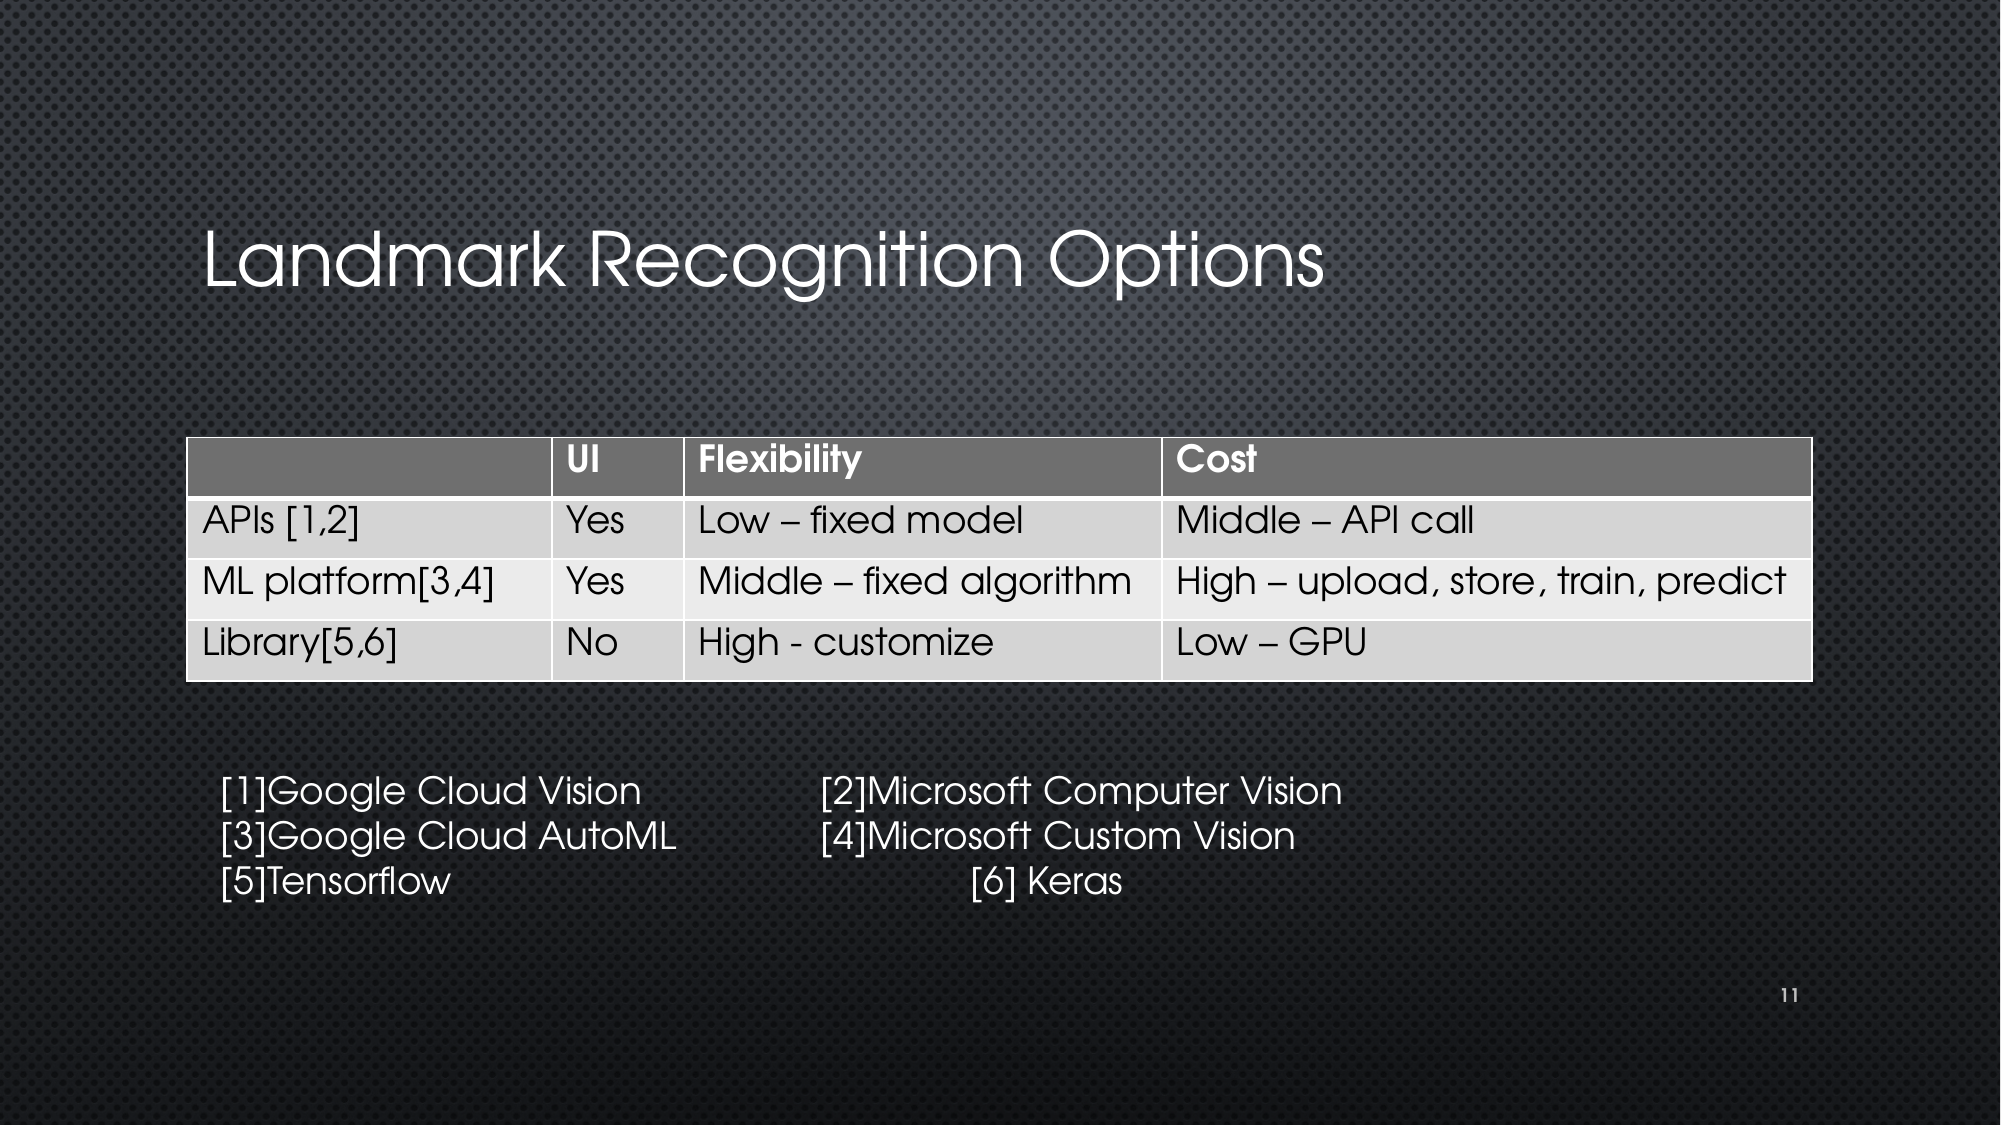

# Landmark Recognition Options
|  | UI | Flexibility | Cost |
| --- | --- | --- | --- |
| APIs [1,2] | Yes | Low – fixed model | Middle – API call |
| ML platform[3,4] | Yes | Middle – fixed algorithm | High – upload, store, train, predict |
| Library[5,6] | No | High - customize | Low – GPU |
[1]Google Cloud Vision		[2]Microsoft Computer Vision
[3]Google Cloud AutoML	[4]Microsoft Custom Vision
[5]Tensorflow				[6] Keras
11